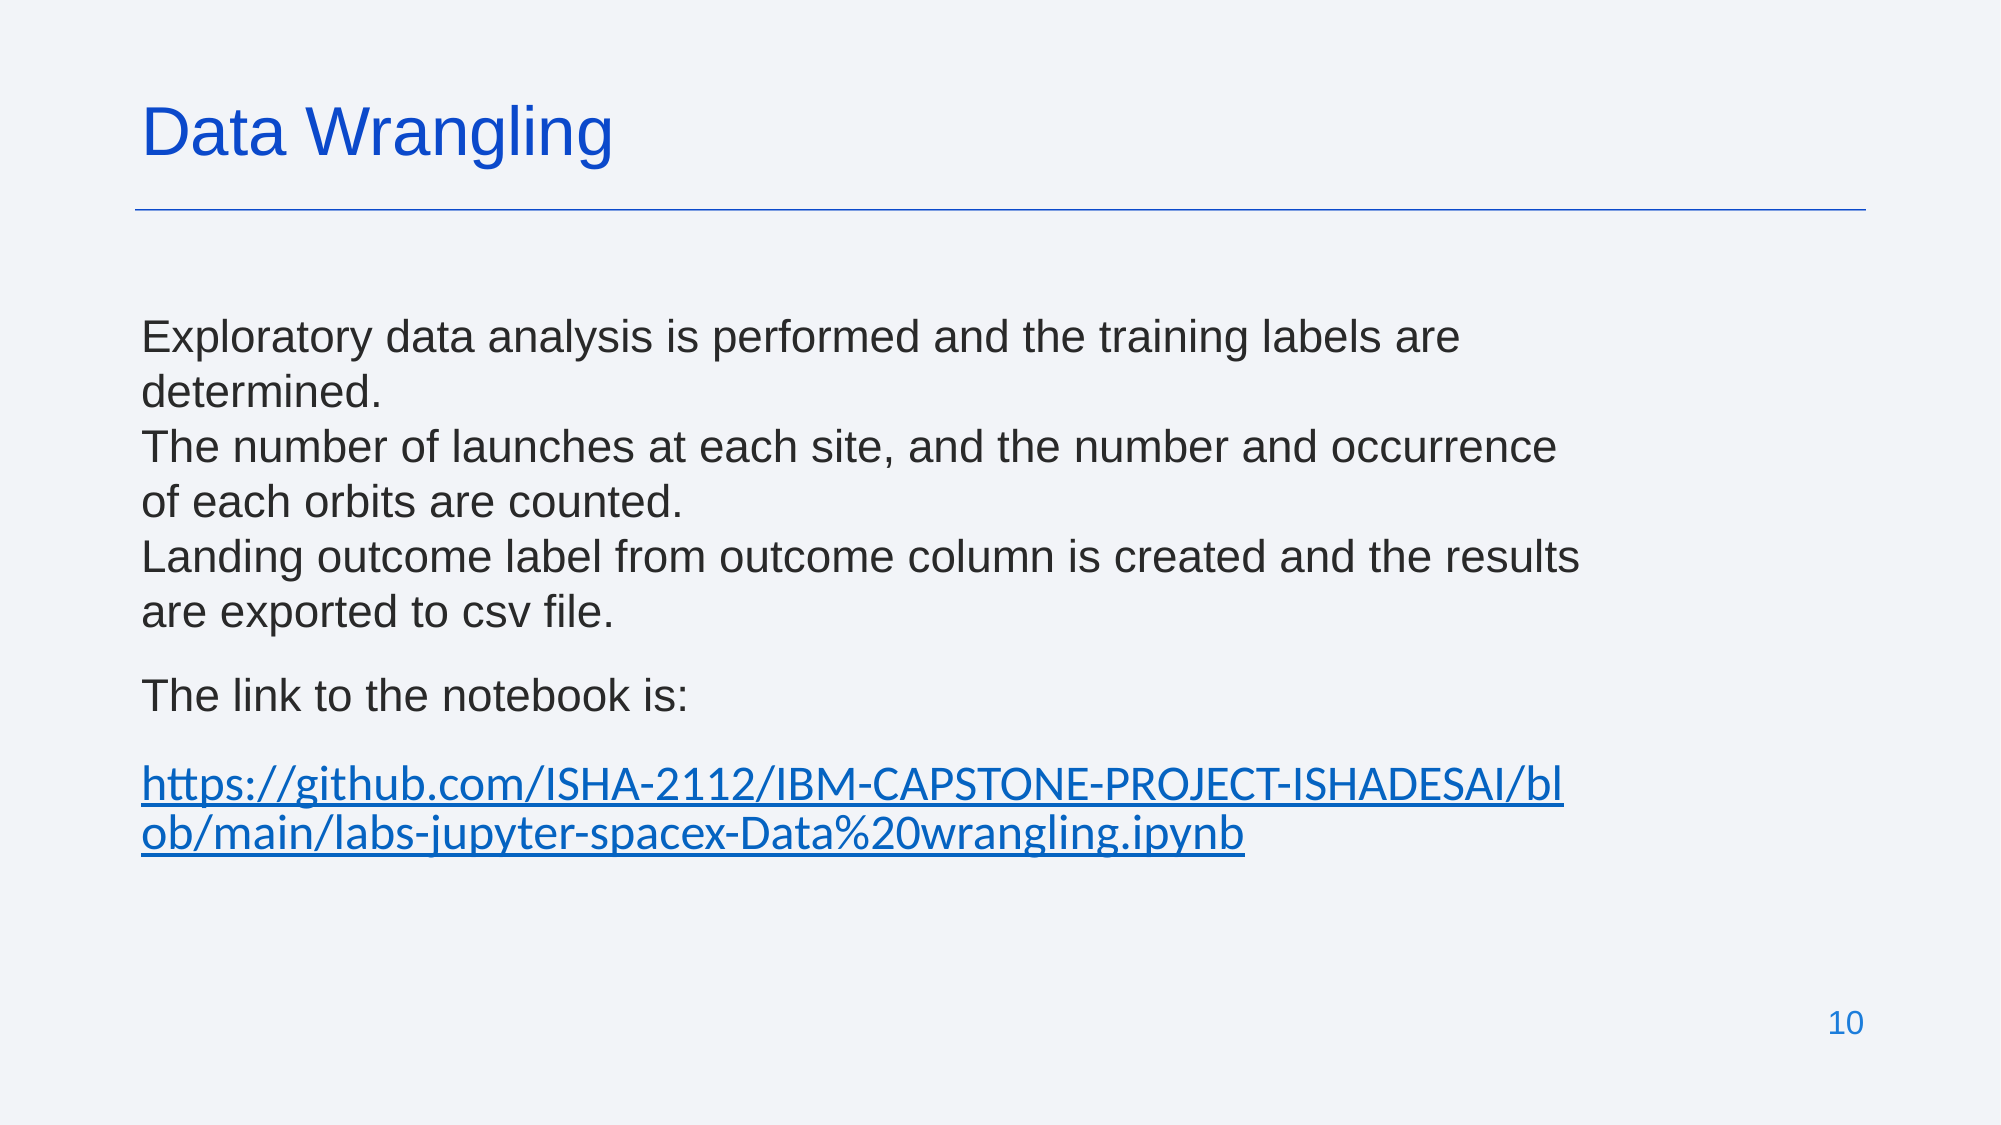

Data Wrangling
Exploratory data analysis is performed and the training labels are determined.
The number of launches at each site, and the number and occurrence of each orbits are counted.
Landing outcome label from outcome column is created and the results are exported to csv file.
The link to the notebook is:
https://github.com/ISHA-2112/IBM-CAPSTONE-PROJECT-ISHADESAI/blob/main/labs-jupyter-spacex-Data%20wrangling.ipynb
10